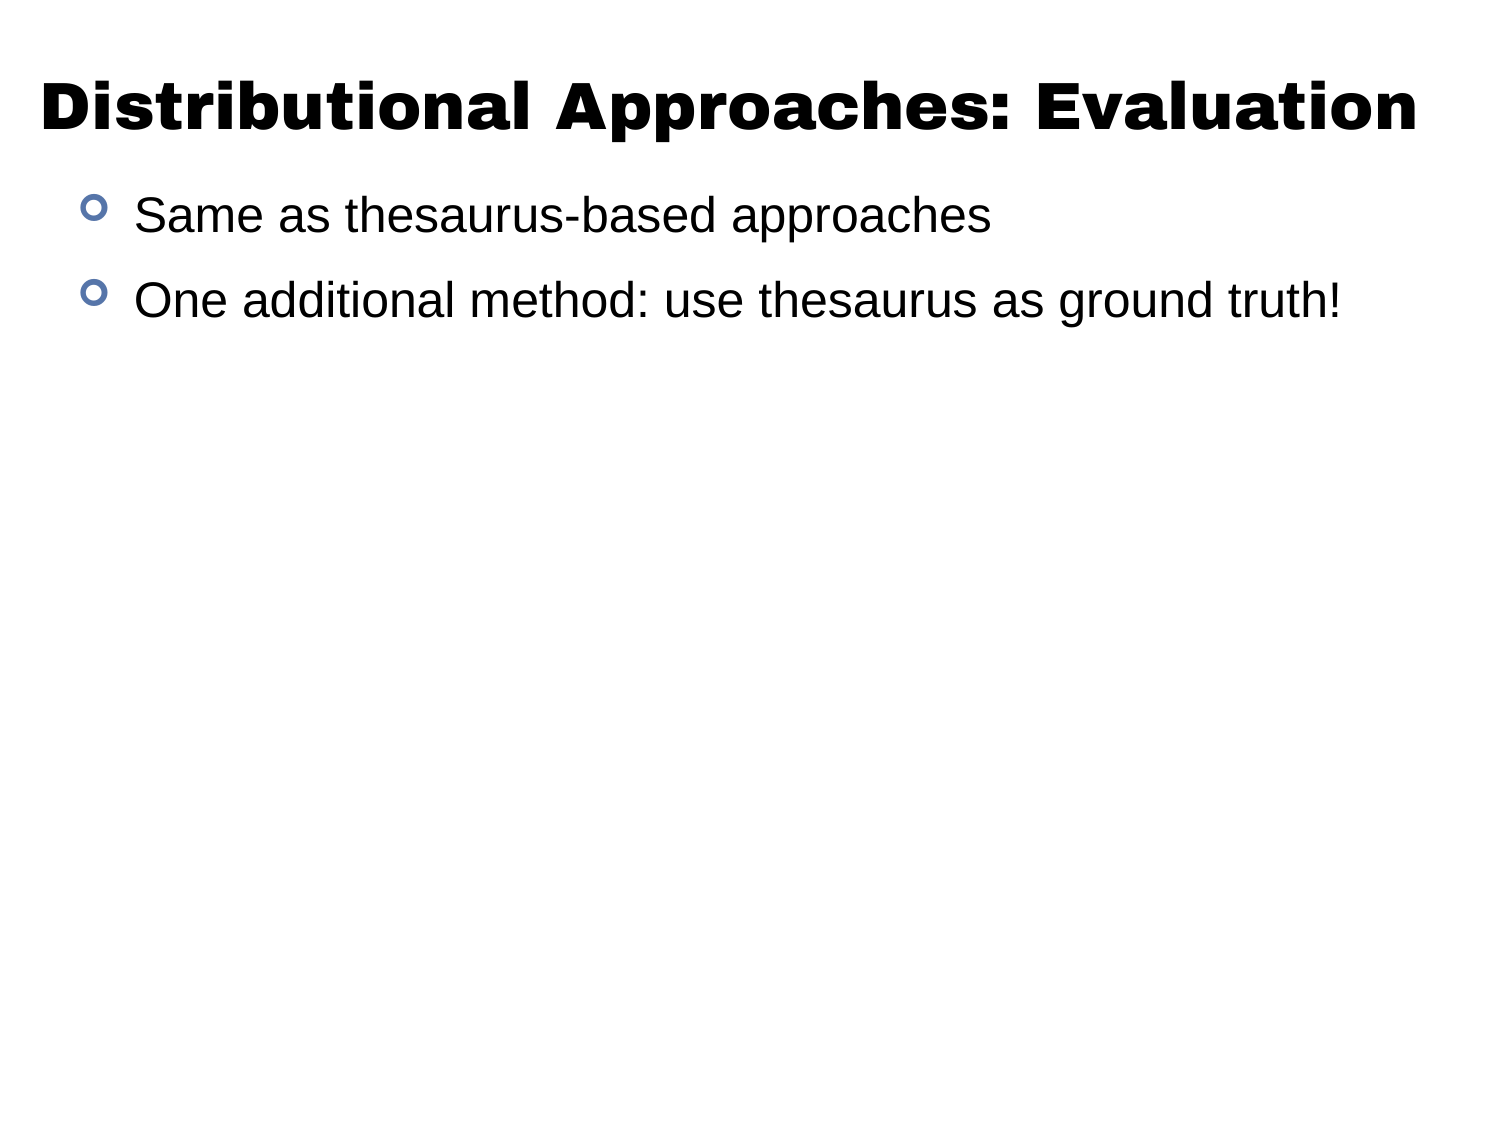

# Distributional Approaches: Evaluation
Same as thesaurus-based approaches
One additional method: use thesaurus as ground truth!